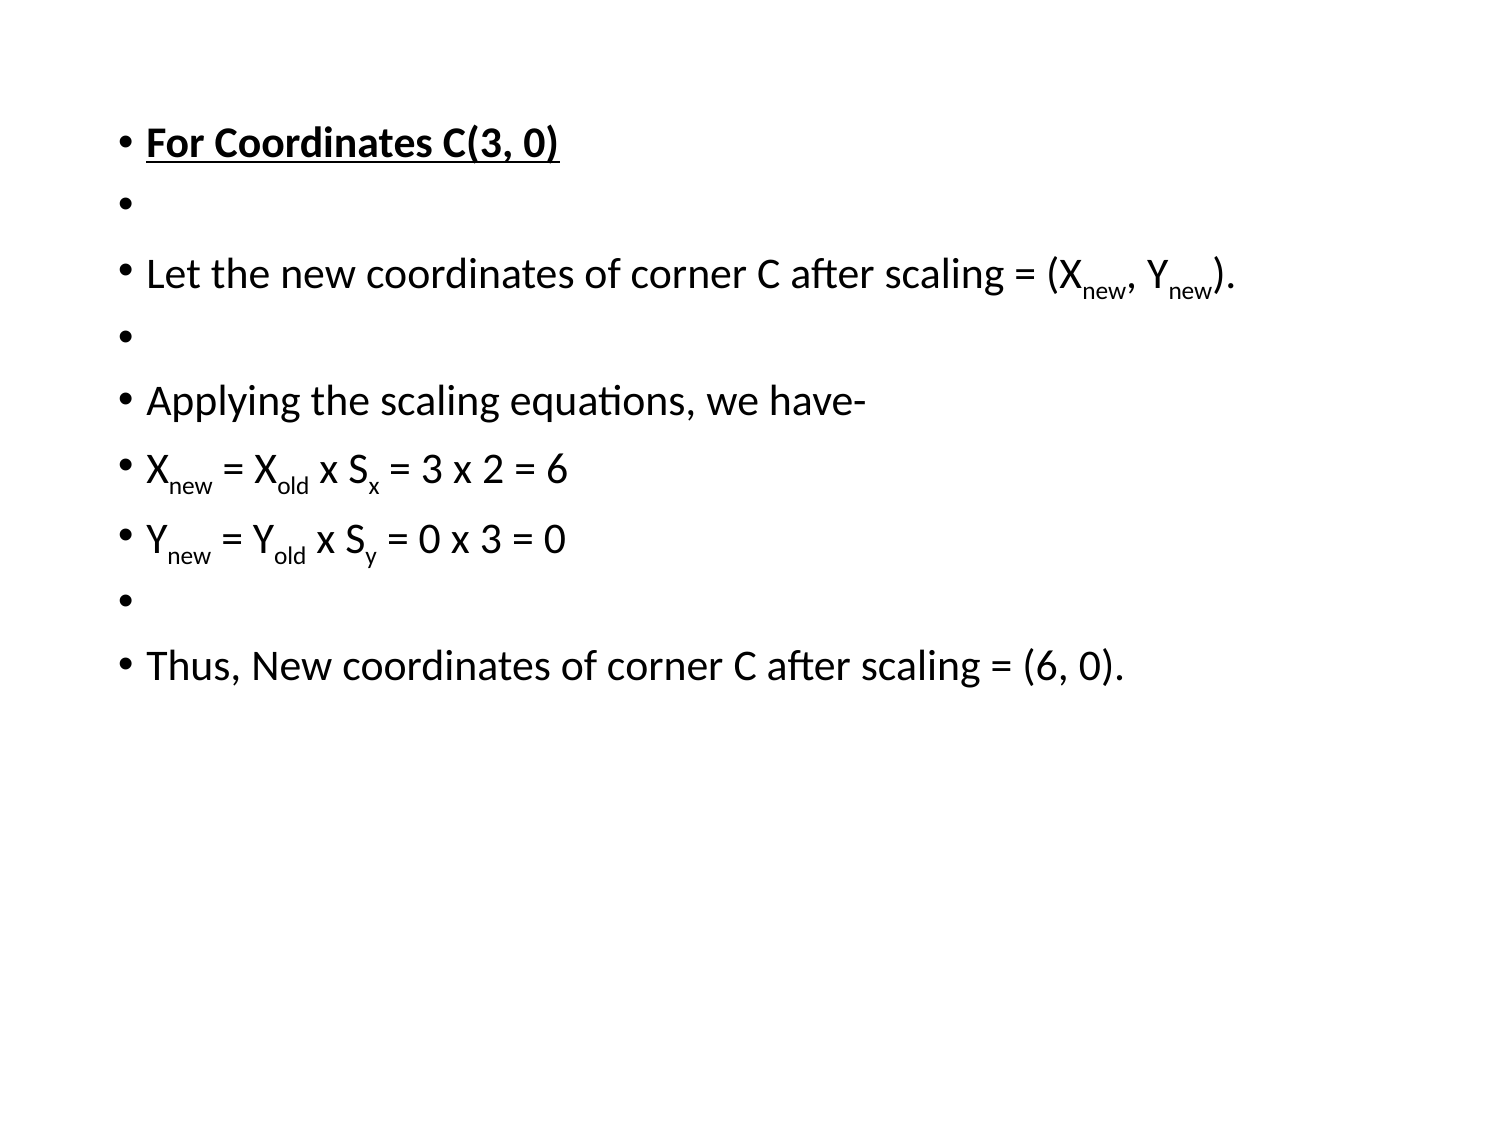

For Coordinates C(3, 0)

Let the new coordinates of corner C after scaling = (Xnew, Ynew).

Applying the scaling equations, we have-
Xnew = Xold x Sx = 3 x 2 = 6
Ynew = Yold x Sy = 0 x 3 = 0

Thus, New coordinates of corner C after scaling = (6, 0).